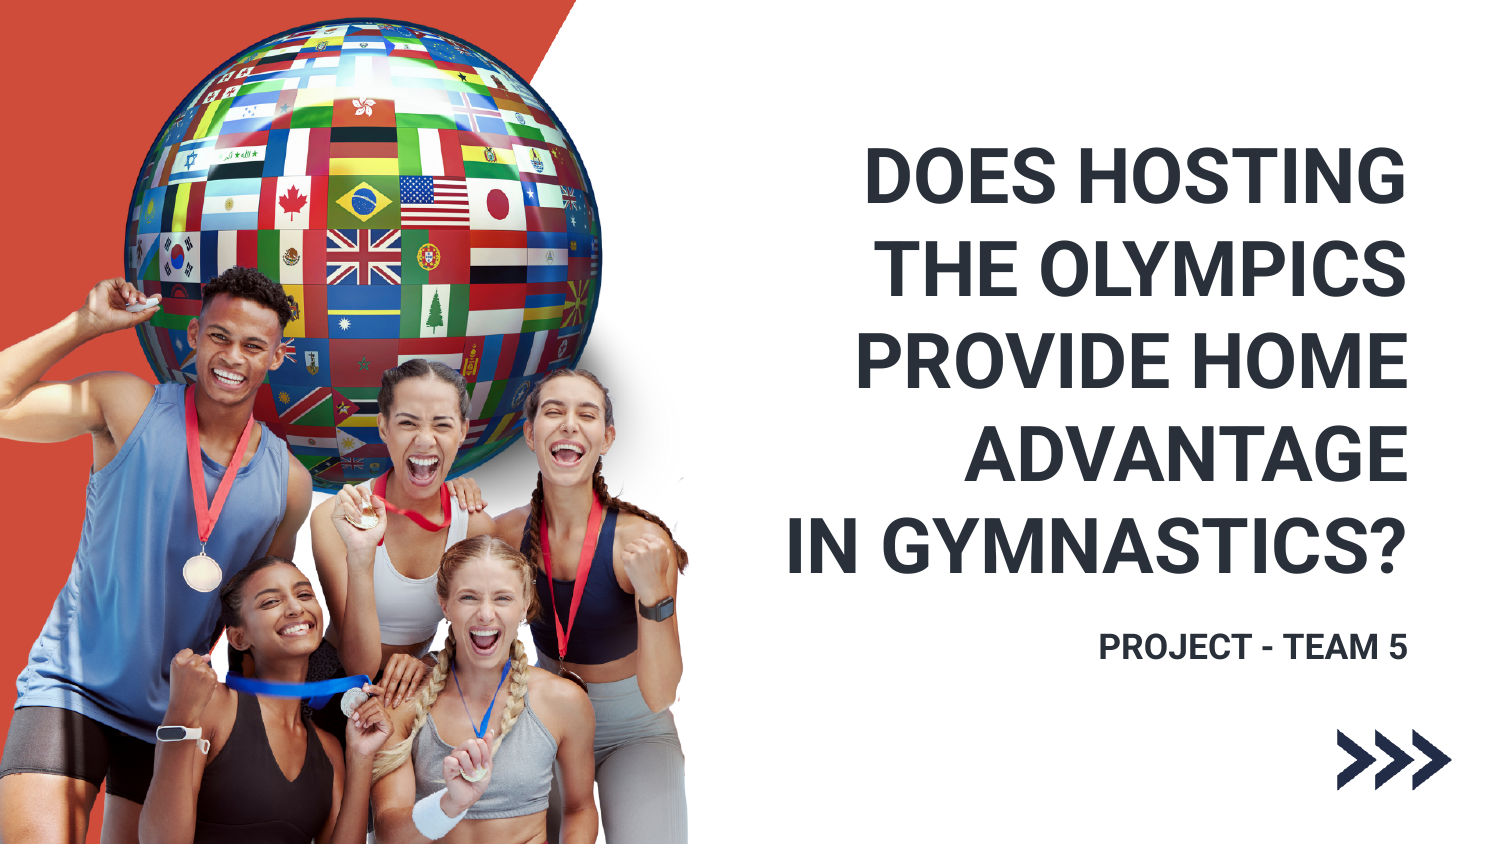

DOES HOSTING
THE OLYMPICS
PROVIDE HOME ADVANTAGE
IN GYMNASTICS?
PROJECT - TEAM 5